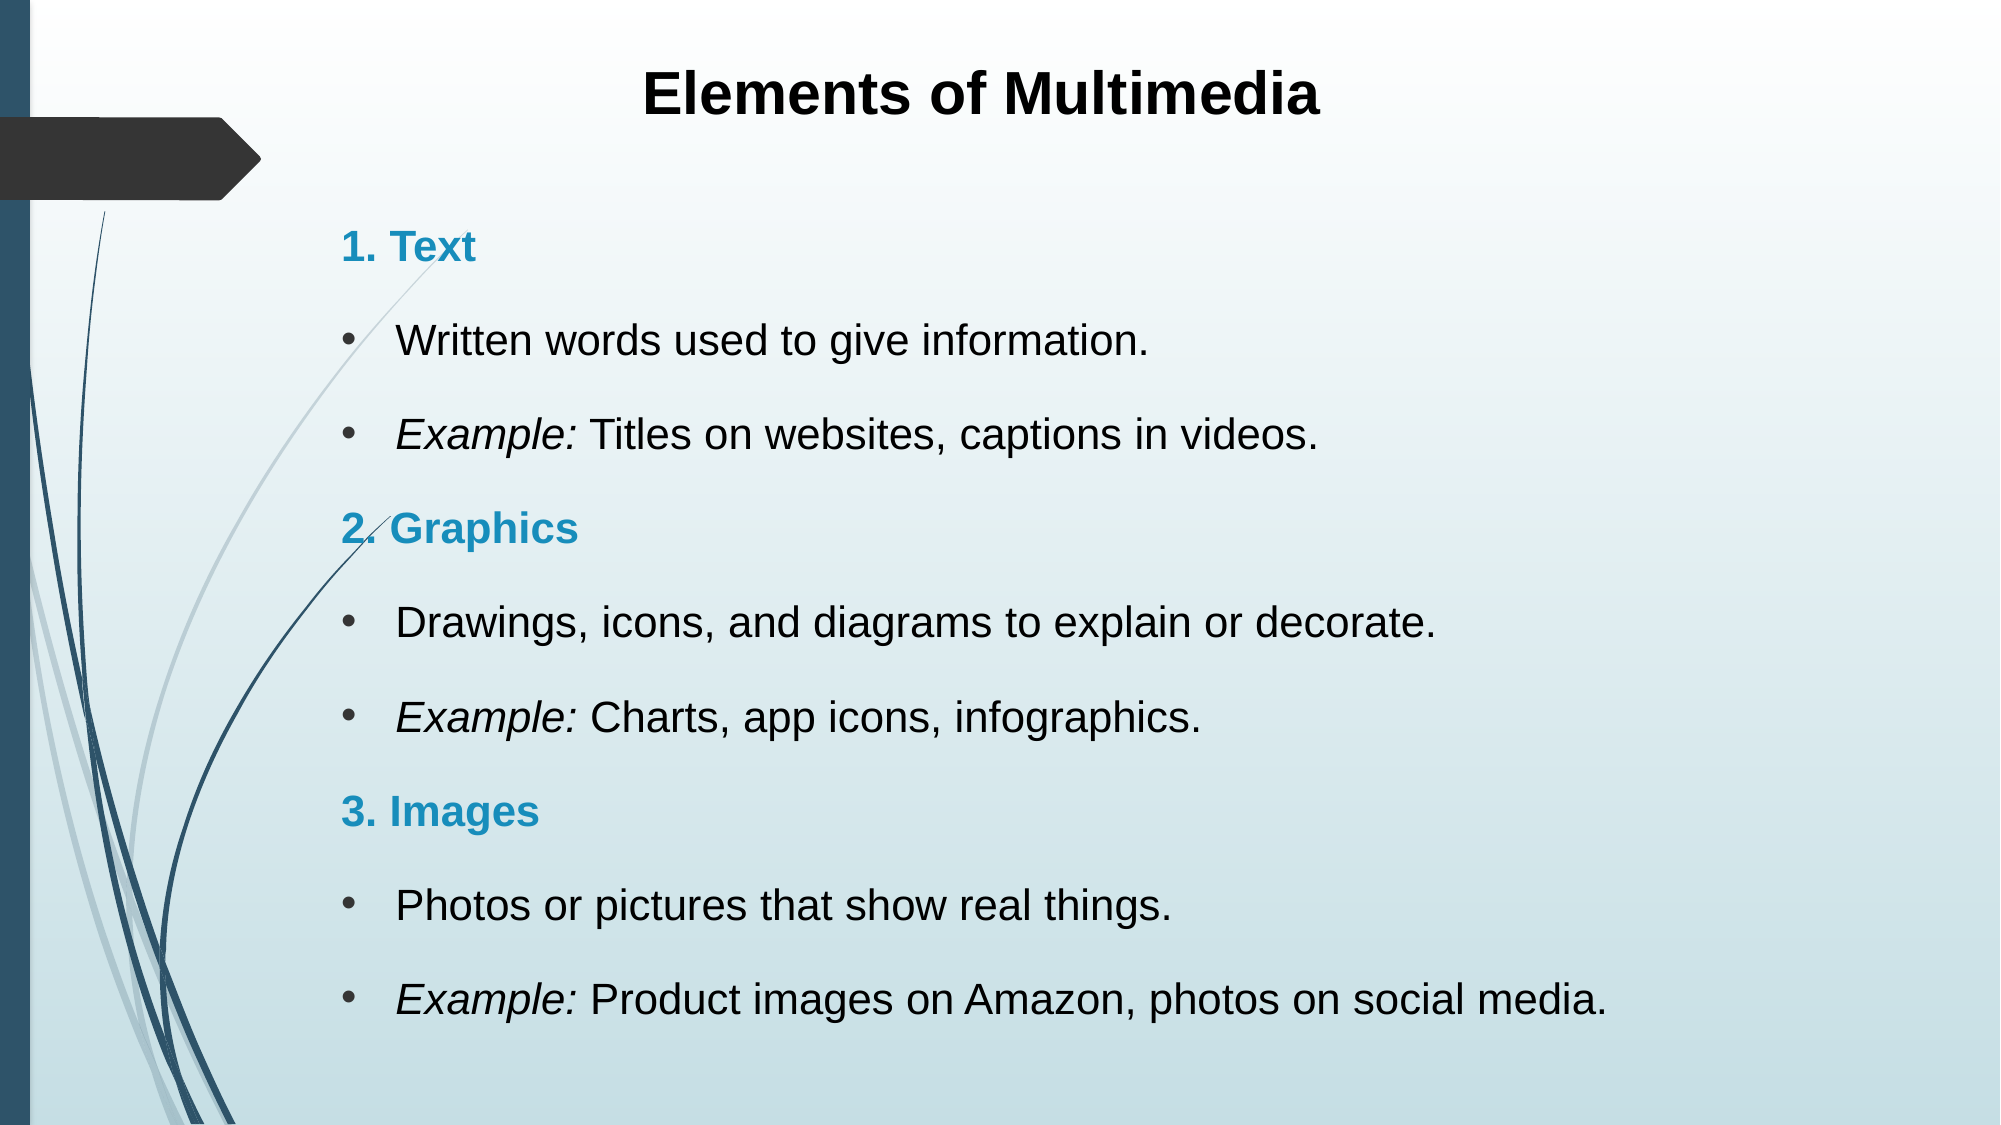

# Elements of Multimedia
1. Text
Written words used to give information.
Example: Titles on websites, captions in videos.
2. Graphics
Drawings, icons, and diagrams to explain or decorate.
Example: Charts, app icons, infographics.
3. Images
Photos or pictures that show real things.
Example: Product images on Amazon, photos on social media.